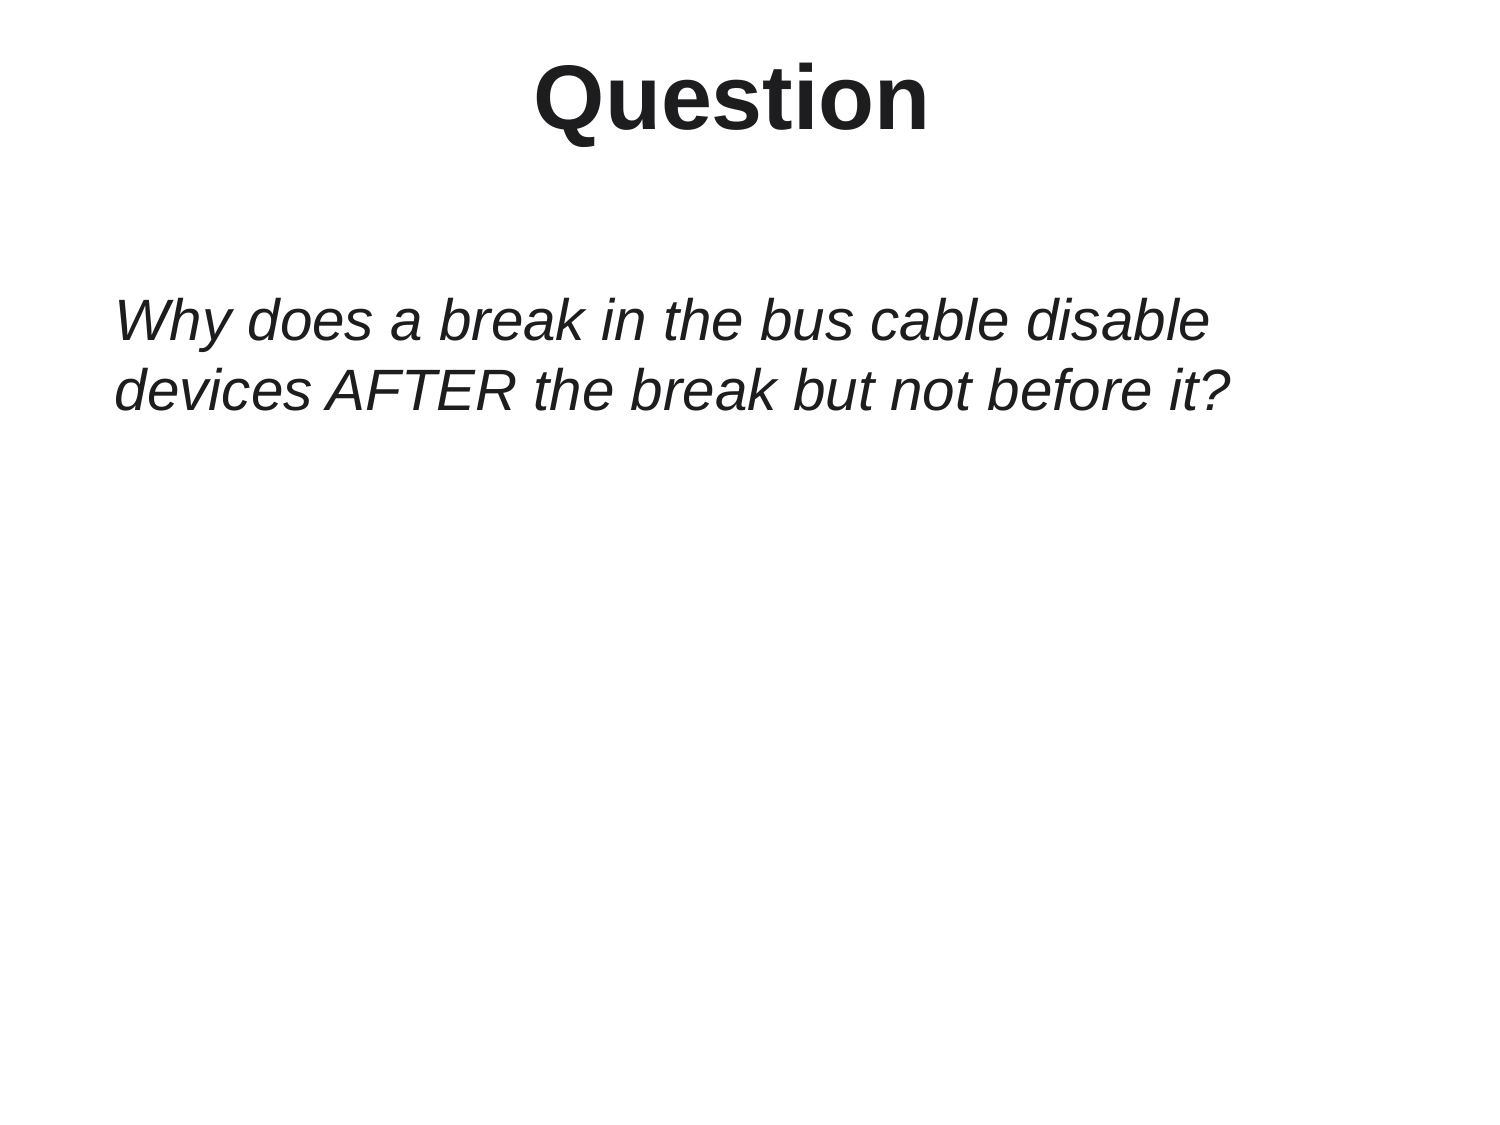

# Question
Why does a break in the bus cable disable devices AFTER the break but not before it?